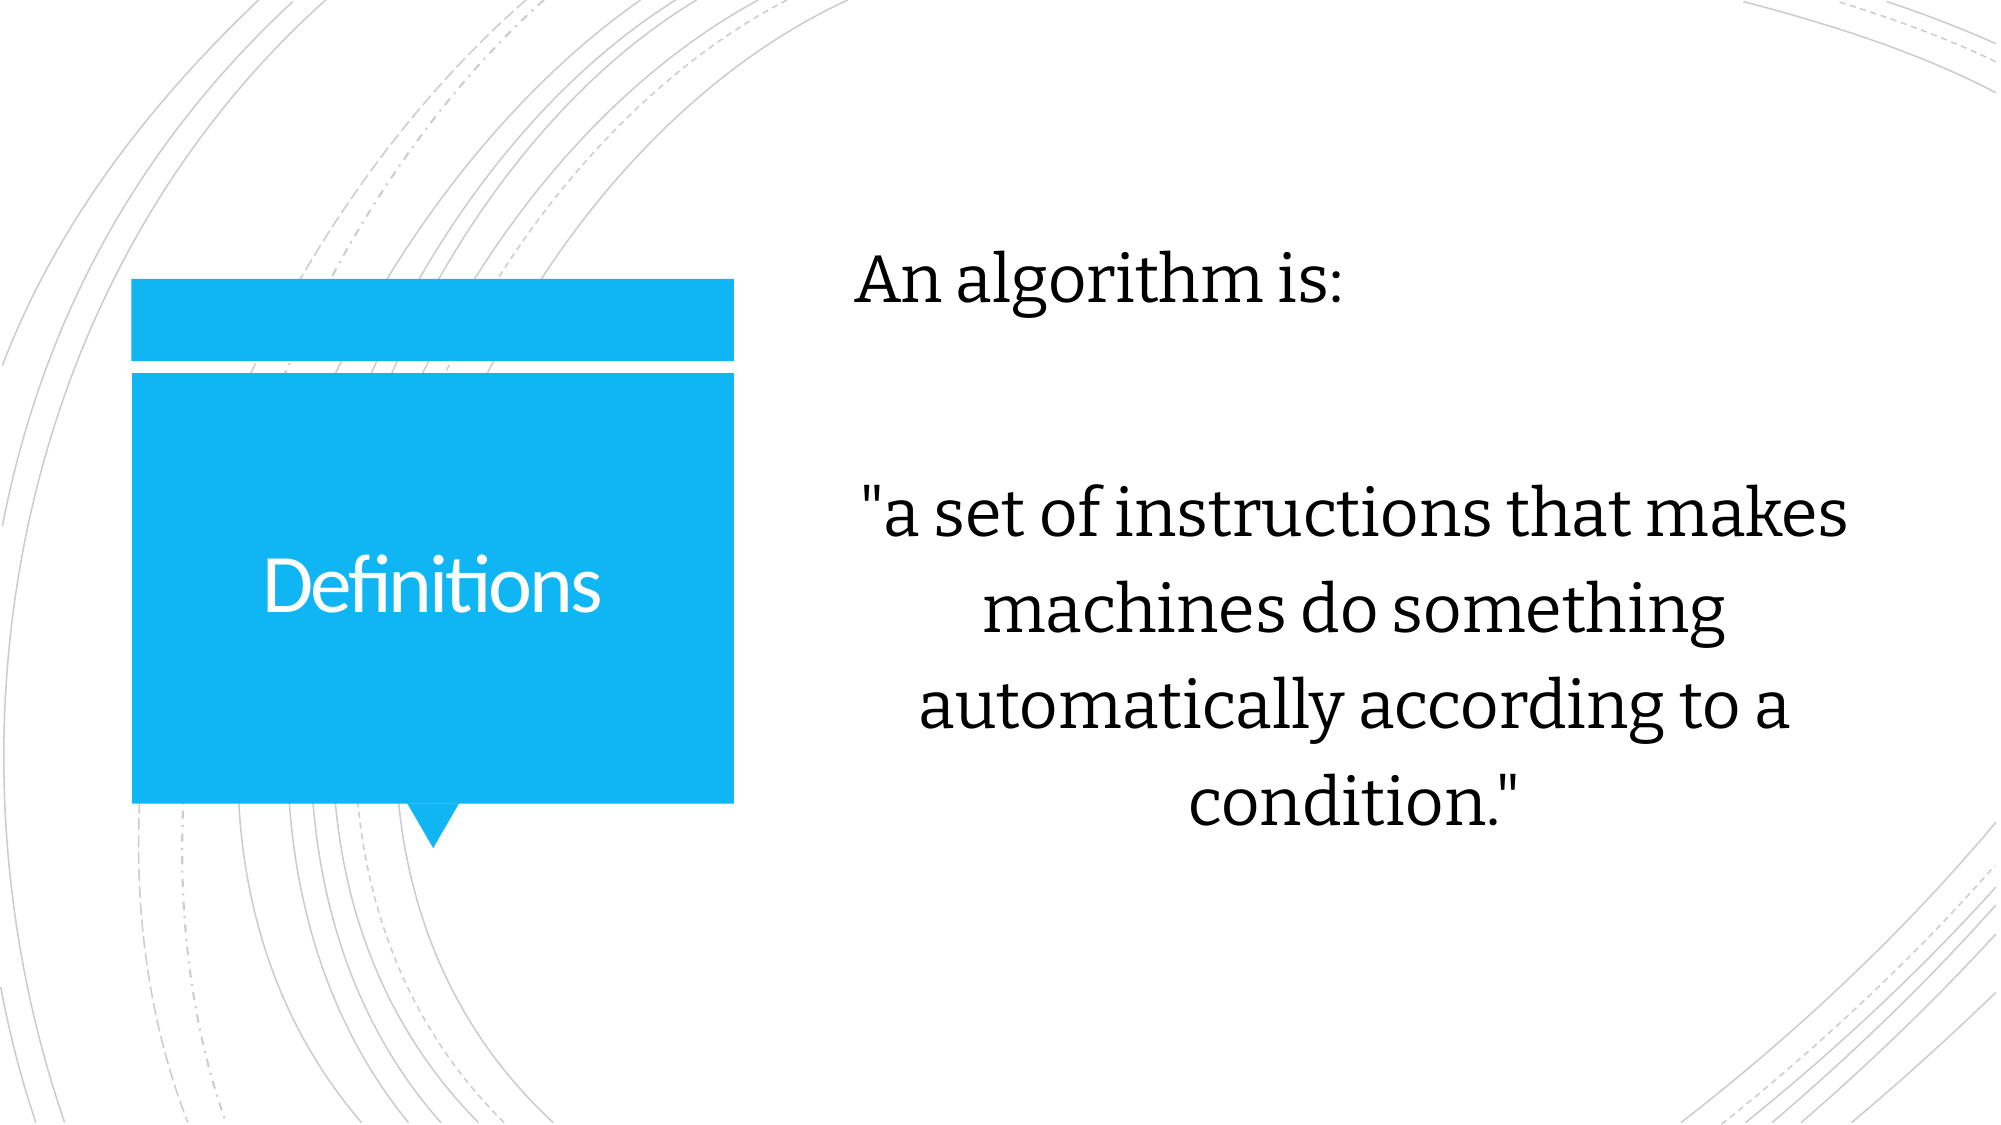

An algorithm is:

"a set of instructions that makes machines do something automatically according to a condition."
# Definitions